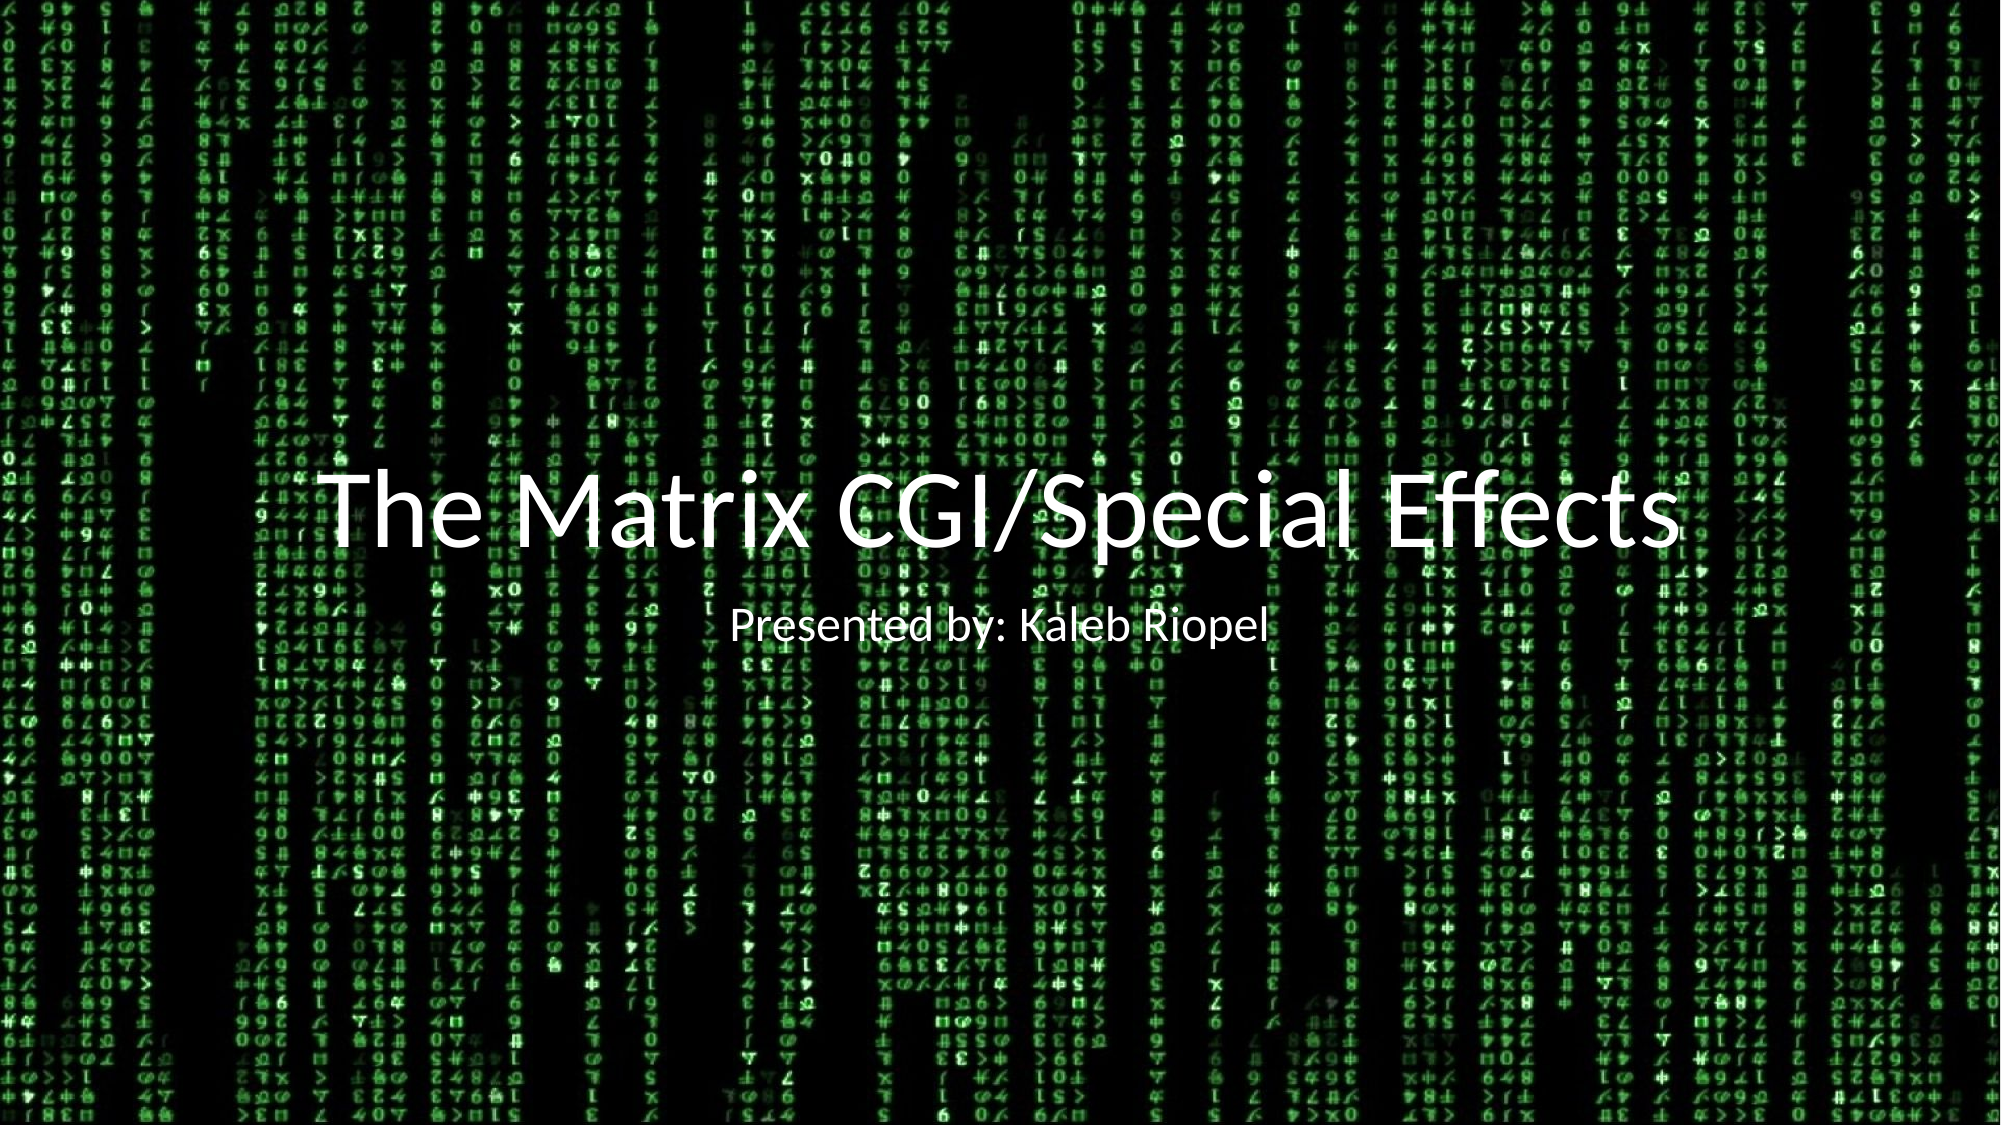

# The Matrix CGI/Special Effects
Presented by: Kaleb Riopel